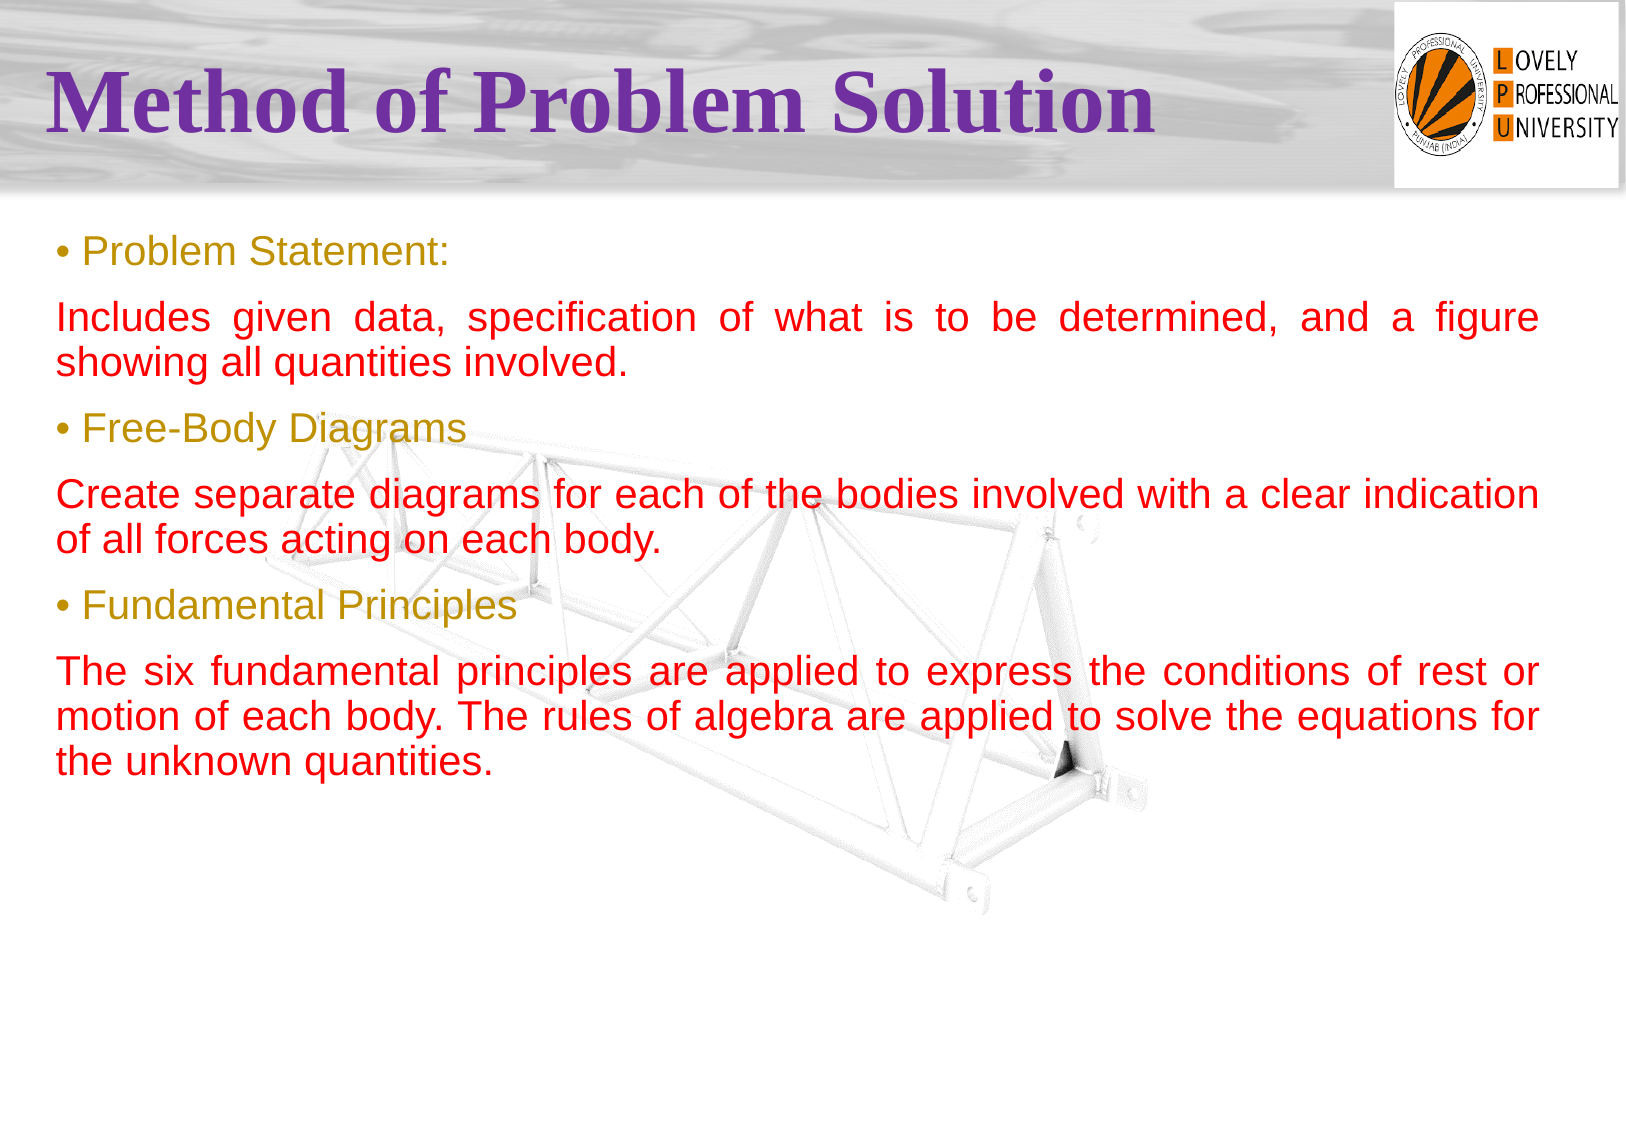

# Method of Problem Solution
• Problem Statement:
Includes given data, specification of what is to be determined, and a figure showing all quantities involved.
• Free-Body Diagrams
Create separate diagrams for each of the bodies involved with a clear indication of all forces acting on each body.
• Fundamental Principles
The six fundamental principles are applied to express the conditions of rest or motion of each body. The rules of algebra are applied to solve the equations for the unknown quantities.